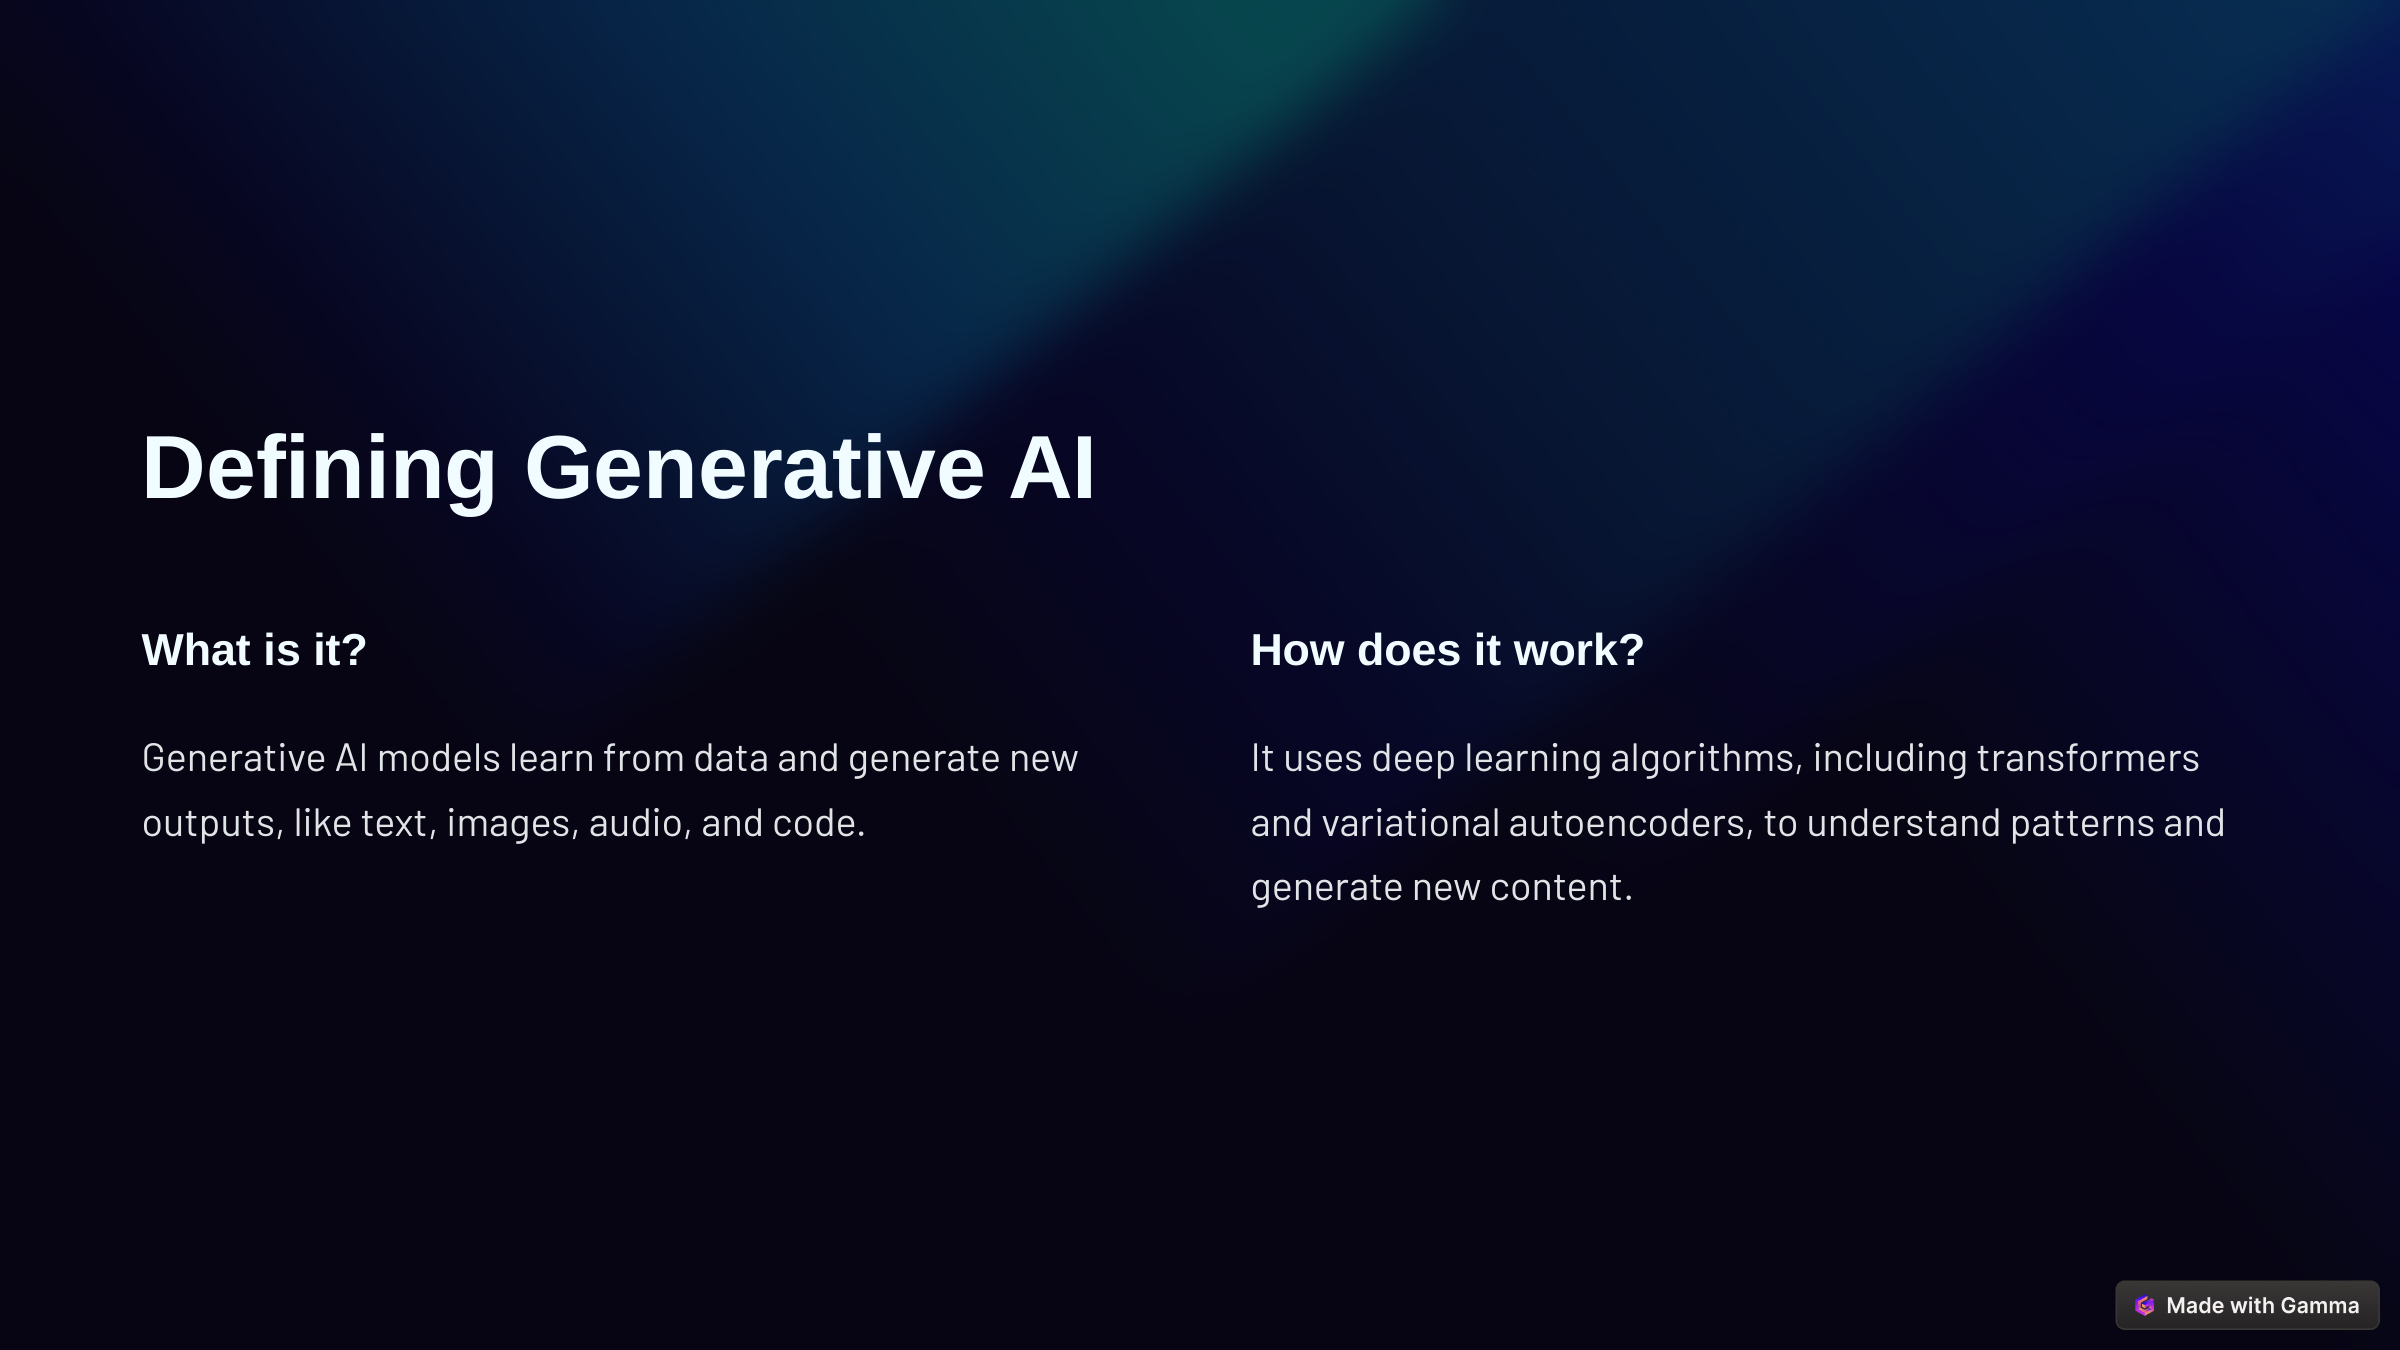

Defining Generative AI
What is it?
How does it work?
Generative AI models learn from data and generate new outputs, like text, images, audio, and code.
It uses deep learning algorithms, including transformers and variational autoencoders, to understand patterns and generate new content.